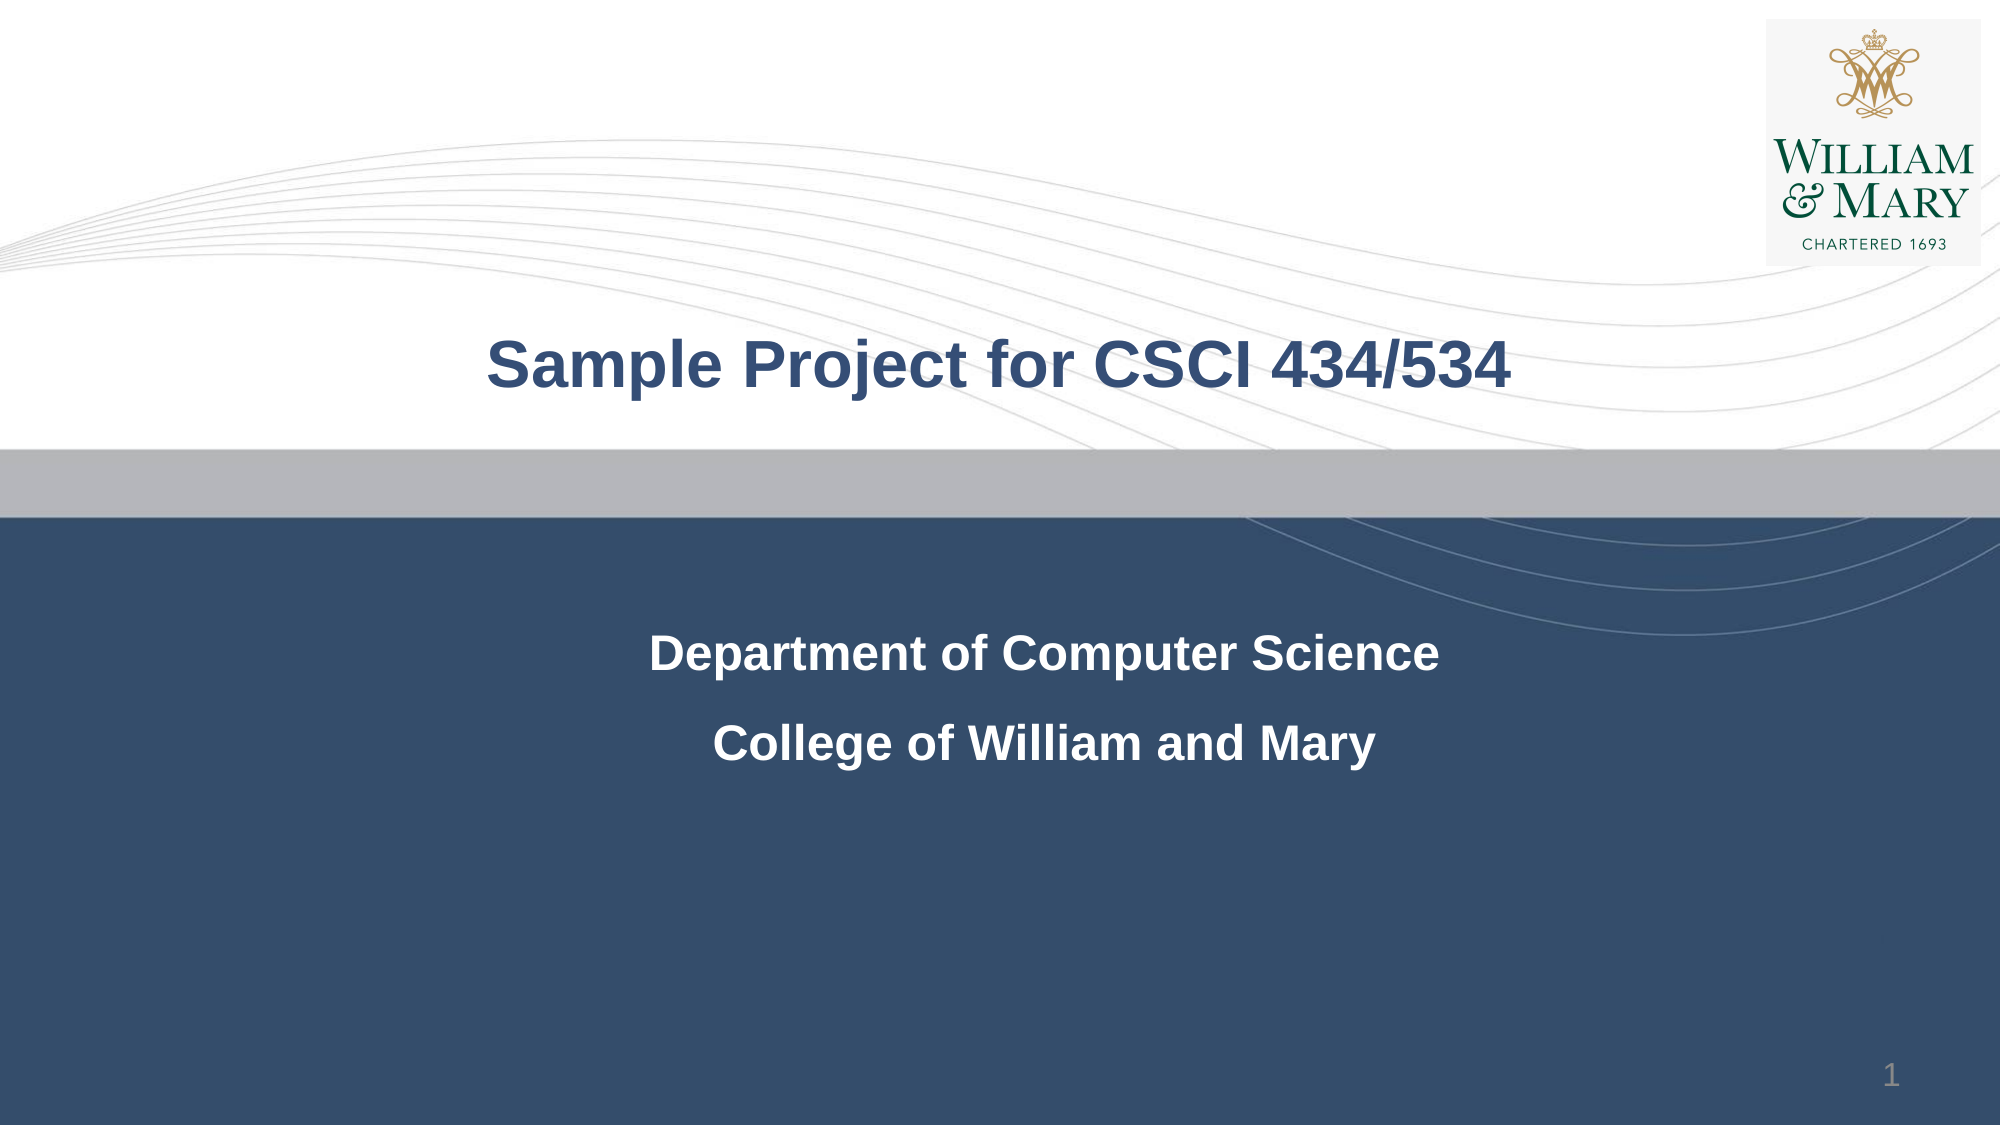

# Sample Project for CSCI 434/534
Department of Computer Science
College of William and Mary
1